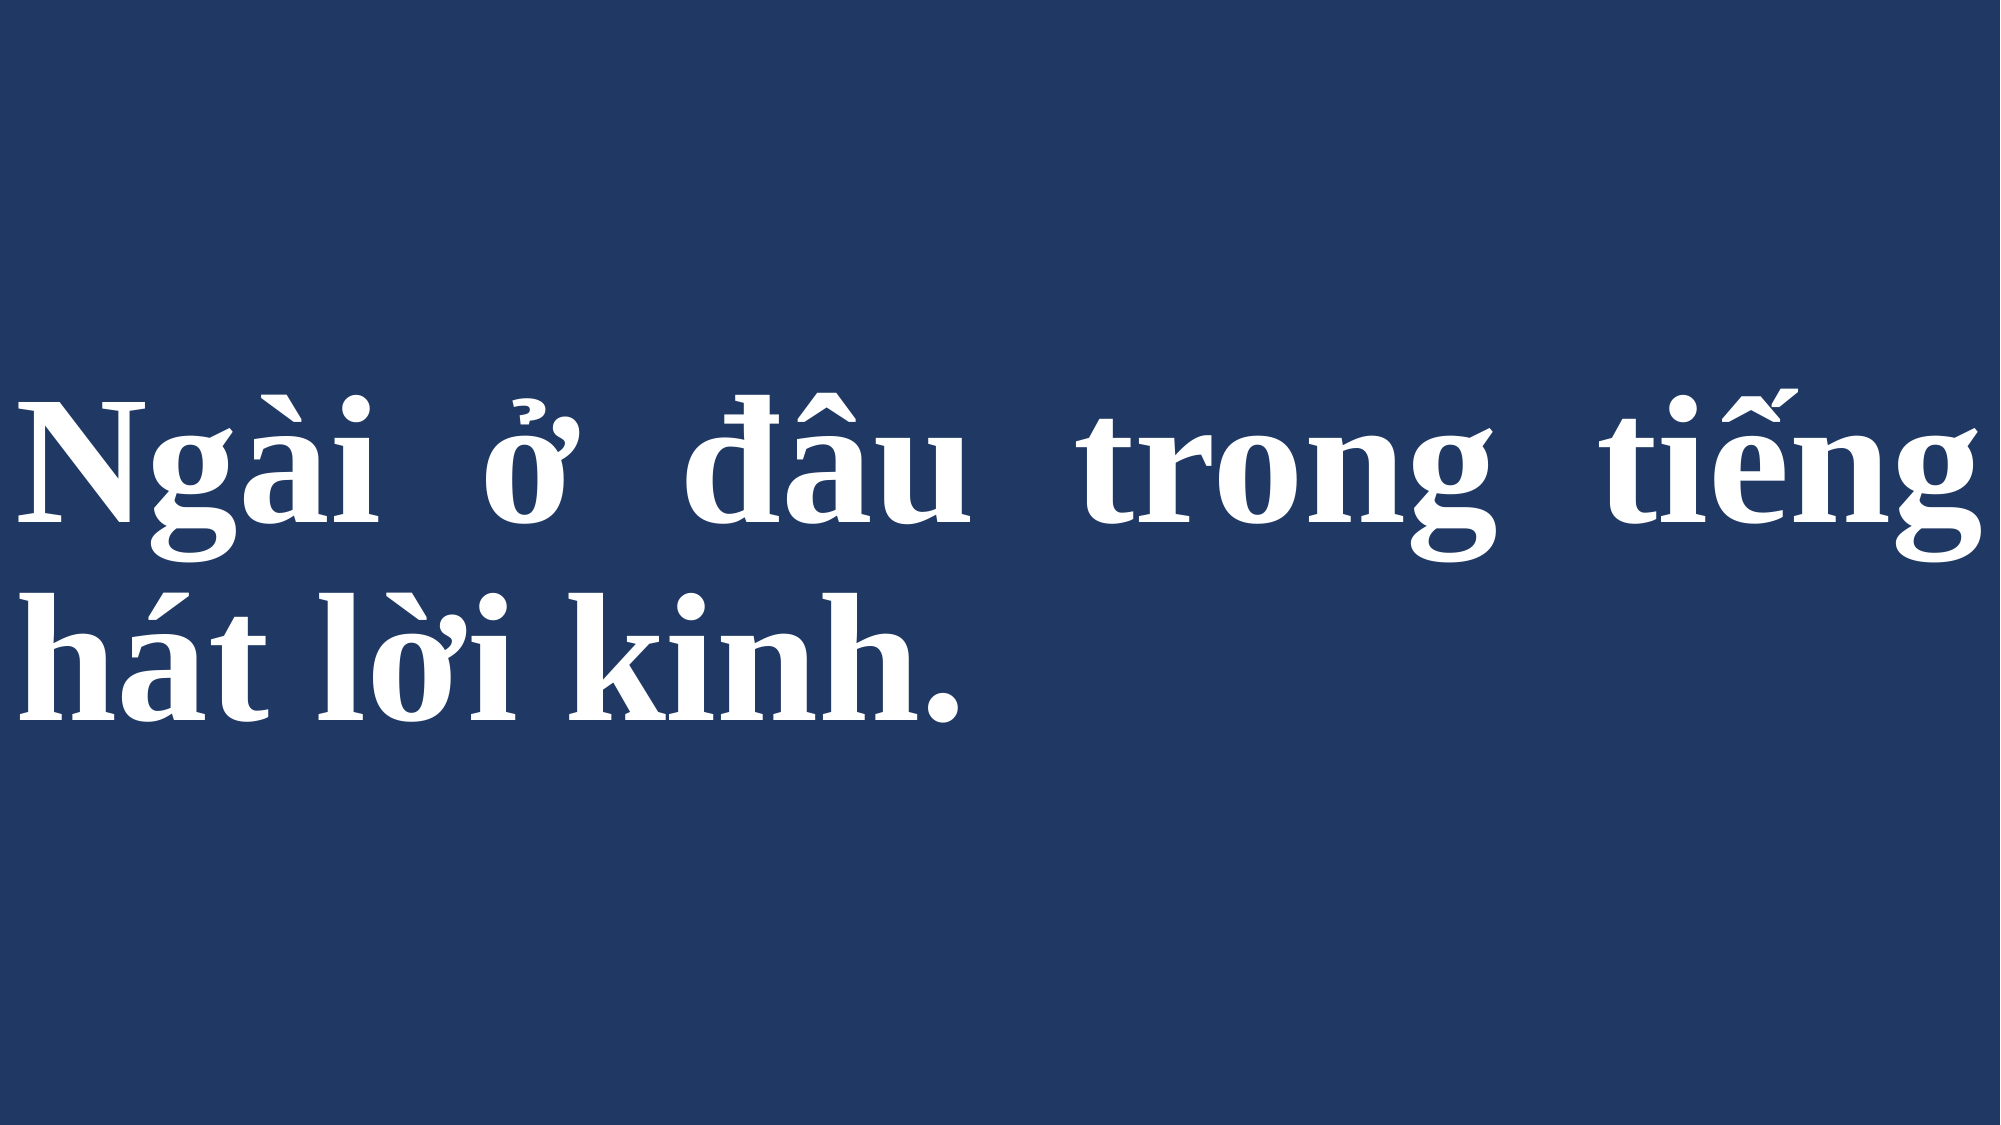

# Ngài ở đâu trong tiếng hát lời kinh.